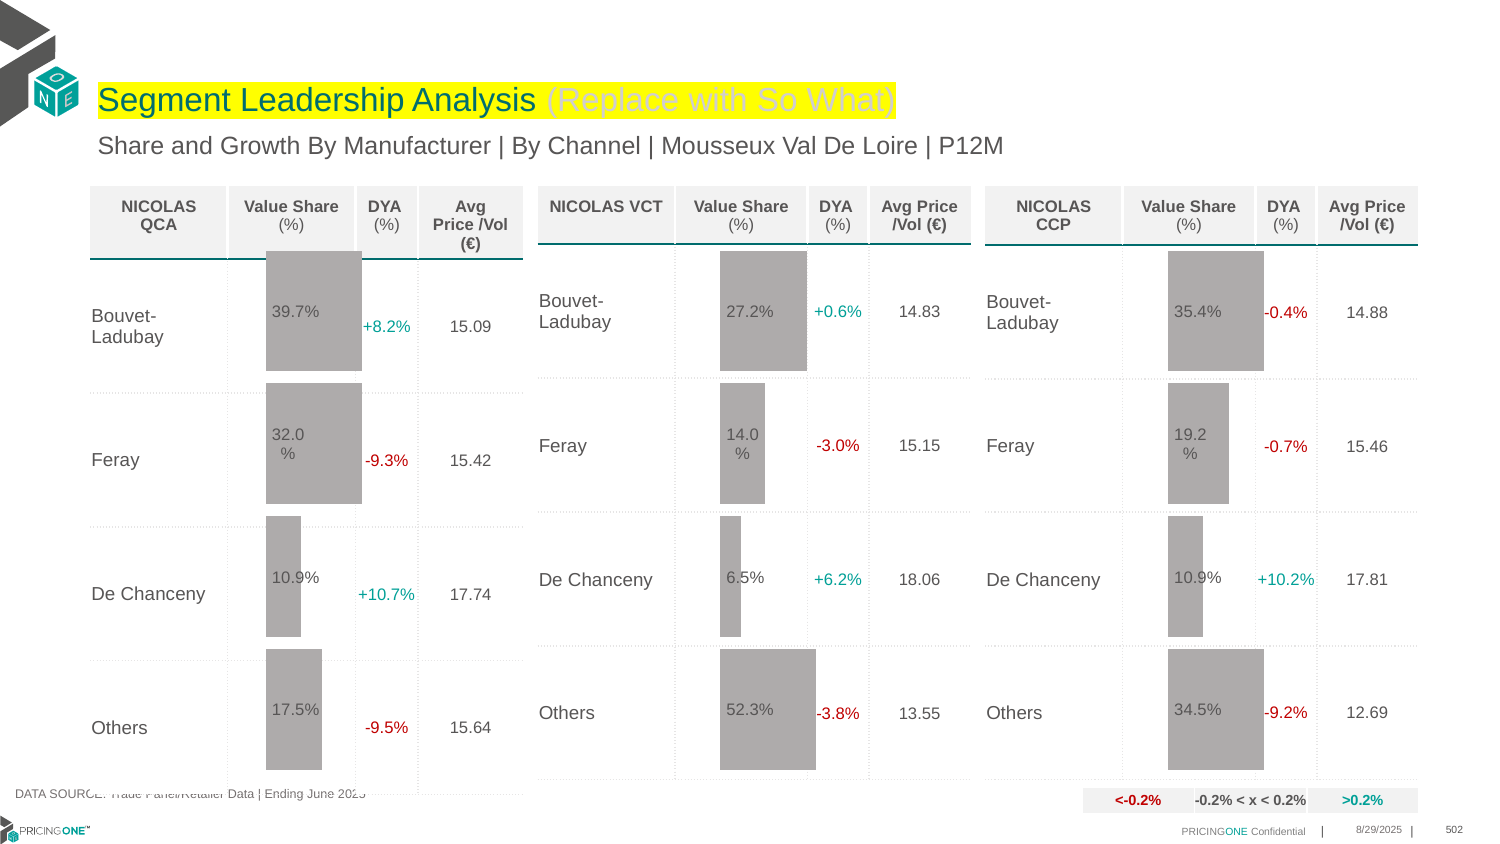

# Segment Leadership Analysis (Replace with So What)
Share and Growth By Manufacturer | By Channel | Mousseux Val De Loire | P12M
| NICOLAS VCT | Value Share (%) | DYA (%) | Avg Price /Vol (€) |
| --- | --- | --- | --- |
| Bouvet-Ladubay |  | +0.6% | 14.83 |
| Feray |  | -3.0% | 15.15 |
| De Chanceny |  | +6.2% | 18.06 |
| Others |  | -3.8% | 13.55 |
| NICOLAS QCA | Value Share (%) | DYA (%) | Avg Price /Vol (€) |
| --- | --- | --- | --- |
| Bouvet-Ladubay |  | +8.2% | 15.09 |
| Feray |  | -9.3% | 15.42 |
| De Chanceny |  | +10.7% | 17.74 |
| Others |  | -9.5% | 15.64 |
| NICOLAS CCP | Value Share (%) | DYA (%) | Avg Price /Vol (€) |
| --- | --- | --- | --- |
| Bouvet-Ladubay |  | -0.4% | 14.88 |
| Feray |  | -0.7% | 15.46 |
| De Chanceny |  | +10.2% | 17.81 |
| Others |  | -9.2% | 12.69 |

### Chart

| Category | Mousseux Val De Loire | NICOLAS QCA |
|---|---|
|  | 0.39658740384990826 |

### Chart

| Category | Mousseux Val De Loire | NICOLAS VCT |
|---|---|
|  | 0.2715062937905282 |

### Chart

| Category | Mousseux Val De Loire | NICOLAS CCP |
|---|---|
|  | 0.35403153205143 |
DATA SOURCE: Trade Panel/Retailer Data | Ending June 2025
| <-0.2% | -0.2% < x < 0.2% | >0.2% |
| --- | --- | --- |

8/29/2025
502